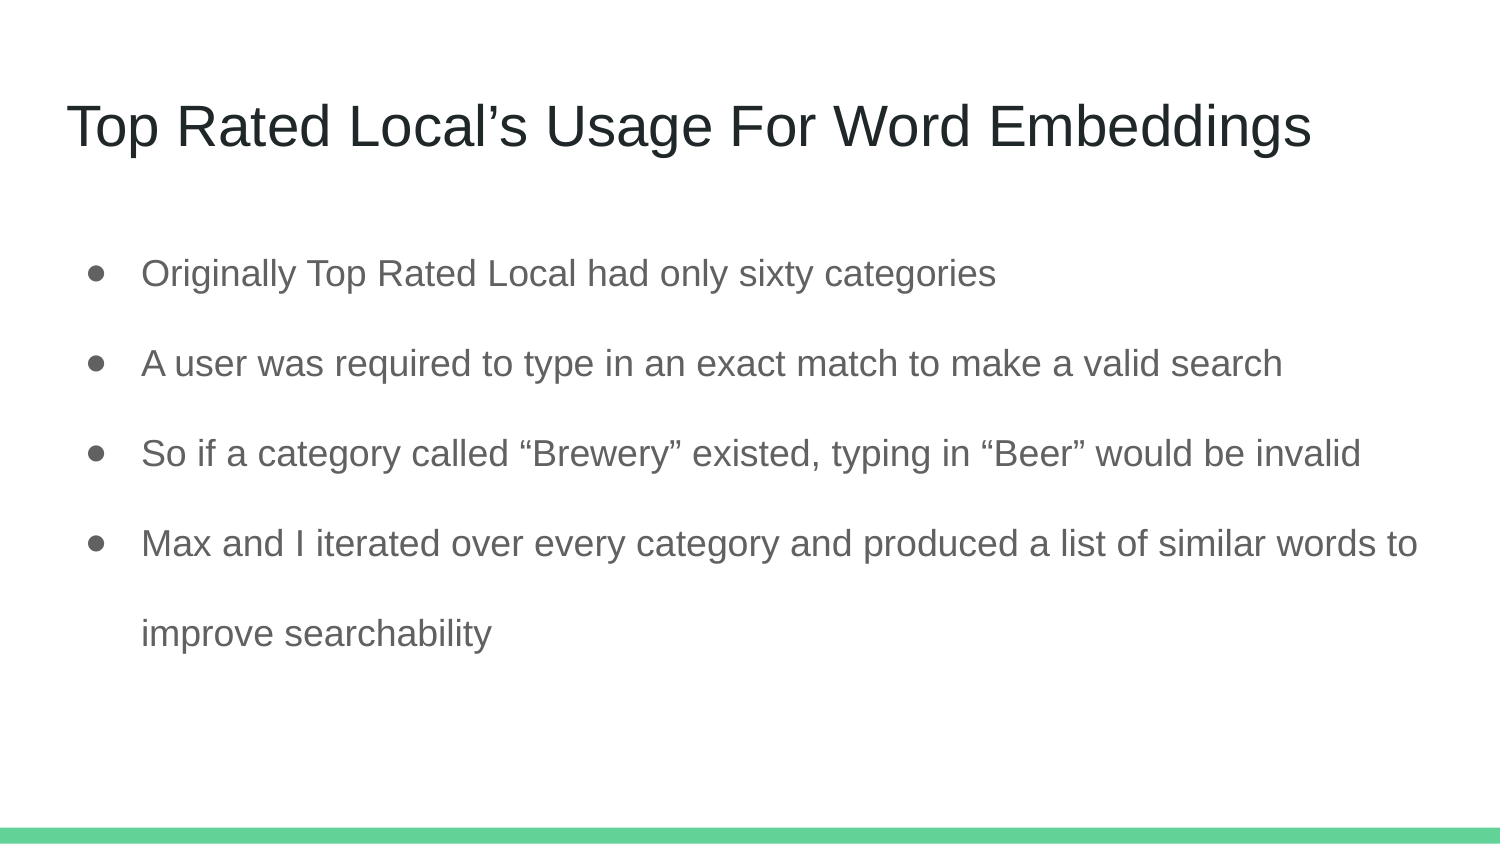

# Top Rated Local’s Usage For Word Embeddings
Originally Top Rated Local had only sixty categories
A user was required to type in an exact match to make a valid search
So if a category called “Brewery” existed, typing in “Beer” would be invalid
Max and I iterated over every category and produced a list of similar words to improve searchability